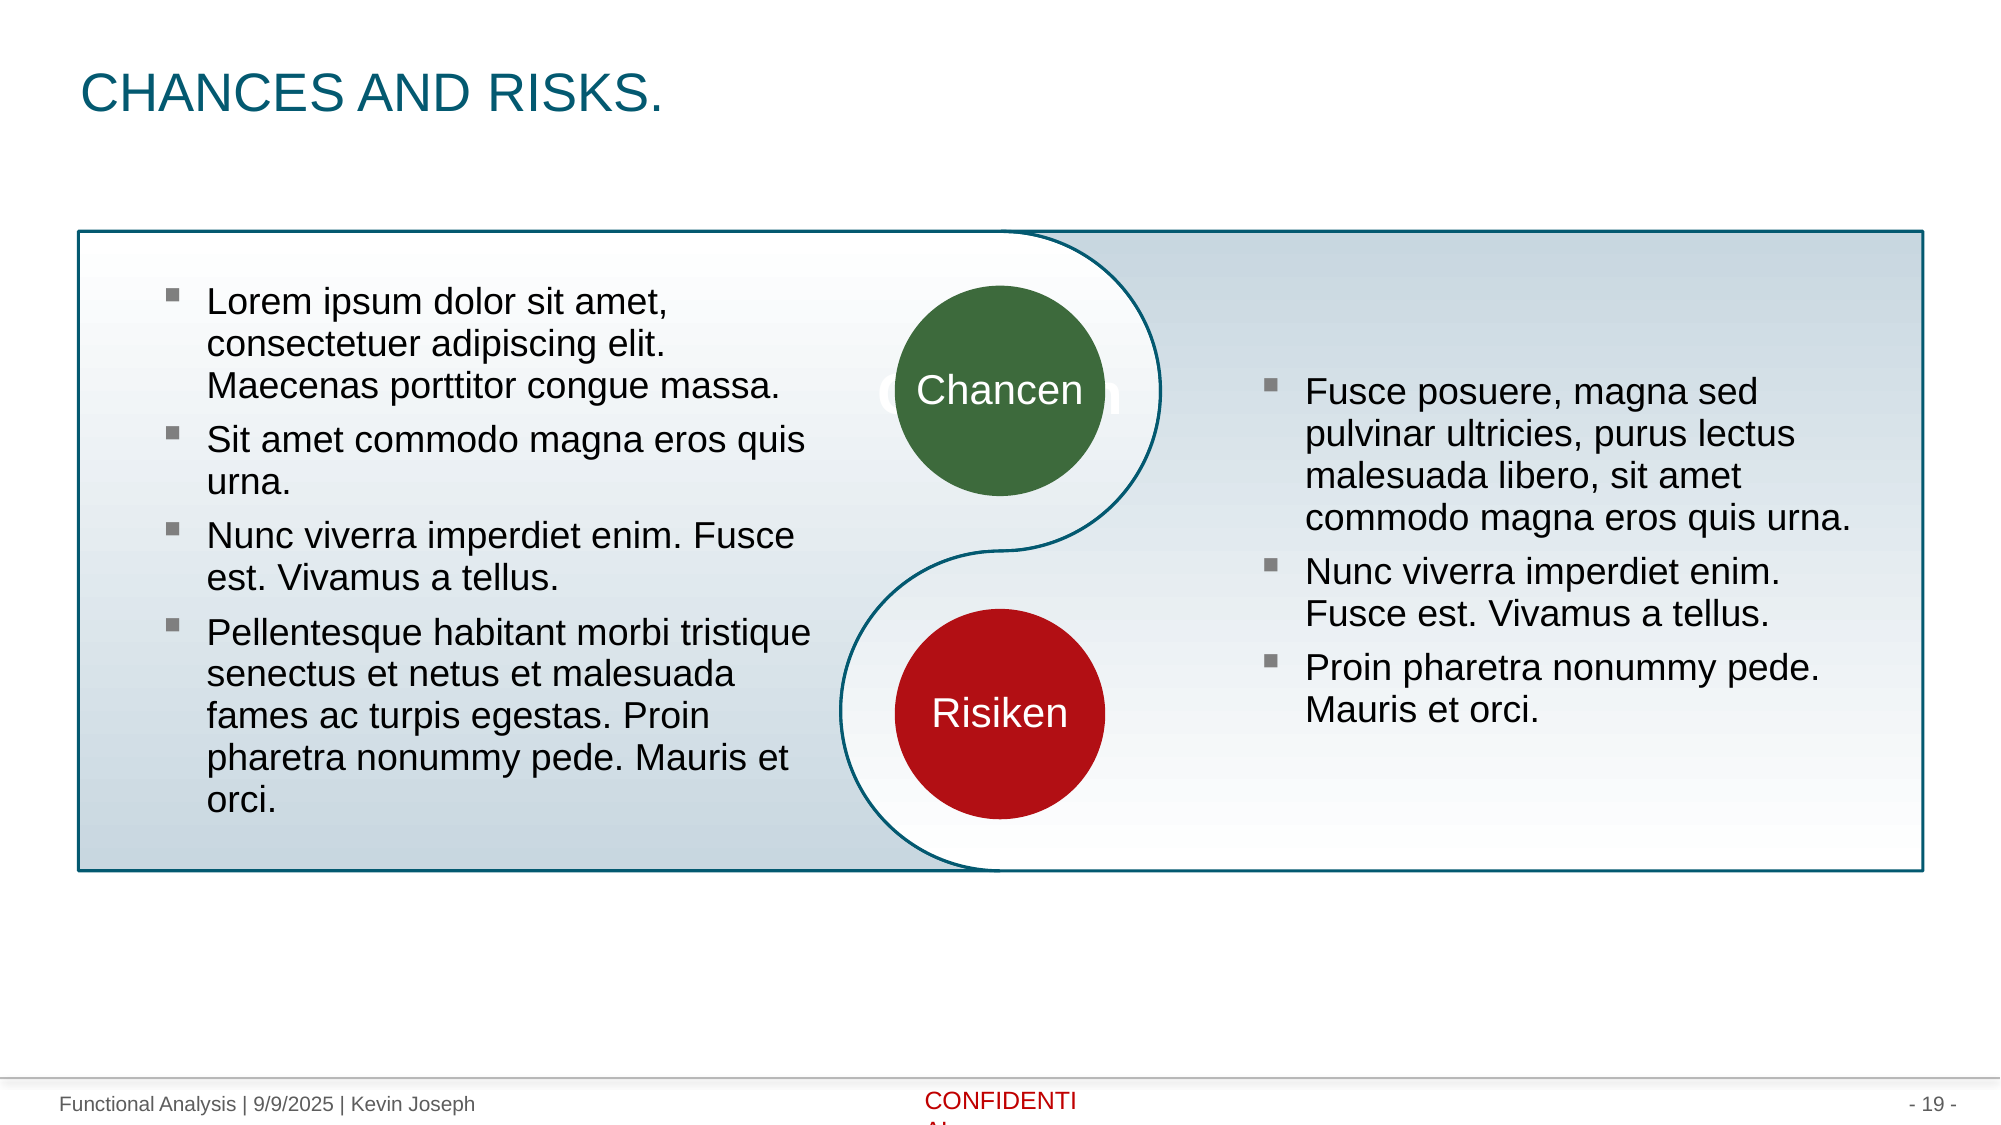

# Chances and Risks.

Chancen
Lorem ipsum dolor sit amet, consectetuer adipiscing elit. Maecenas porttitor congue massa.
Sit amet commodo magna eros quis urna.
Nunc viverra imperdiet enim. Fusce est. Vivamus a tellus.
Pellentesque habitant morbi tristique senectus et netus et malesuada fames ac turpis egestas. Proin pharetra nonummy pede. Mauris et orci.
Chancen
Fusce posuere, magna sed pulvinar ultricies, purus lectus malesuada libero, sit amet commodo magna eros quis urna.
Nunc viverra imperdiet enim. Fusce est. Vivamus a tellus.
Proin pharetra nonummy pede. Mauris et orci.
Risiken
Risiken